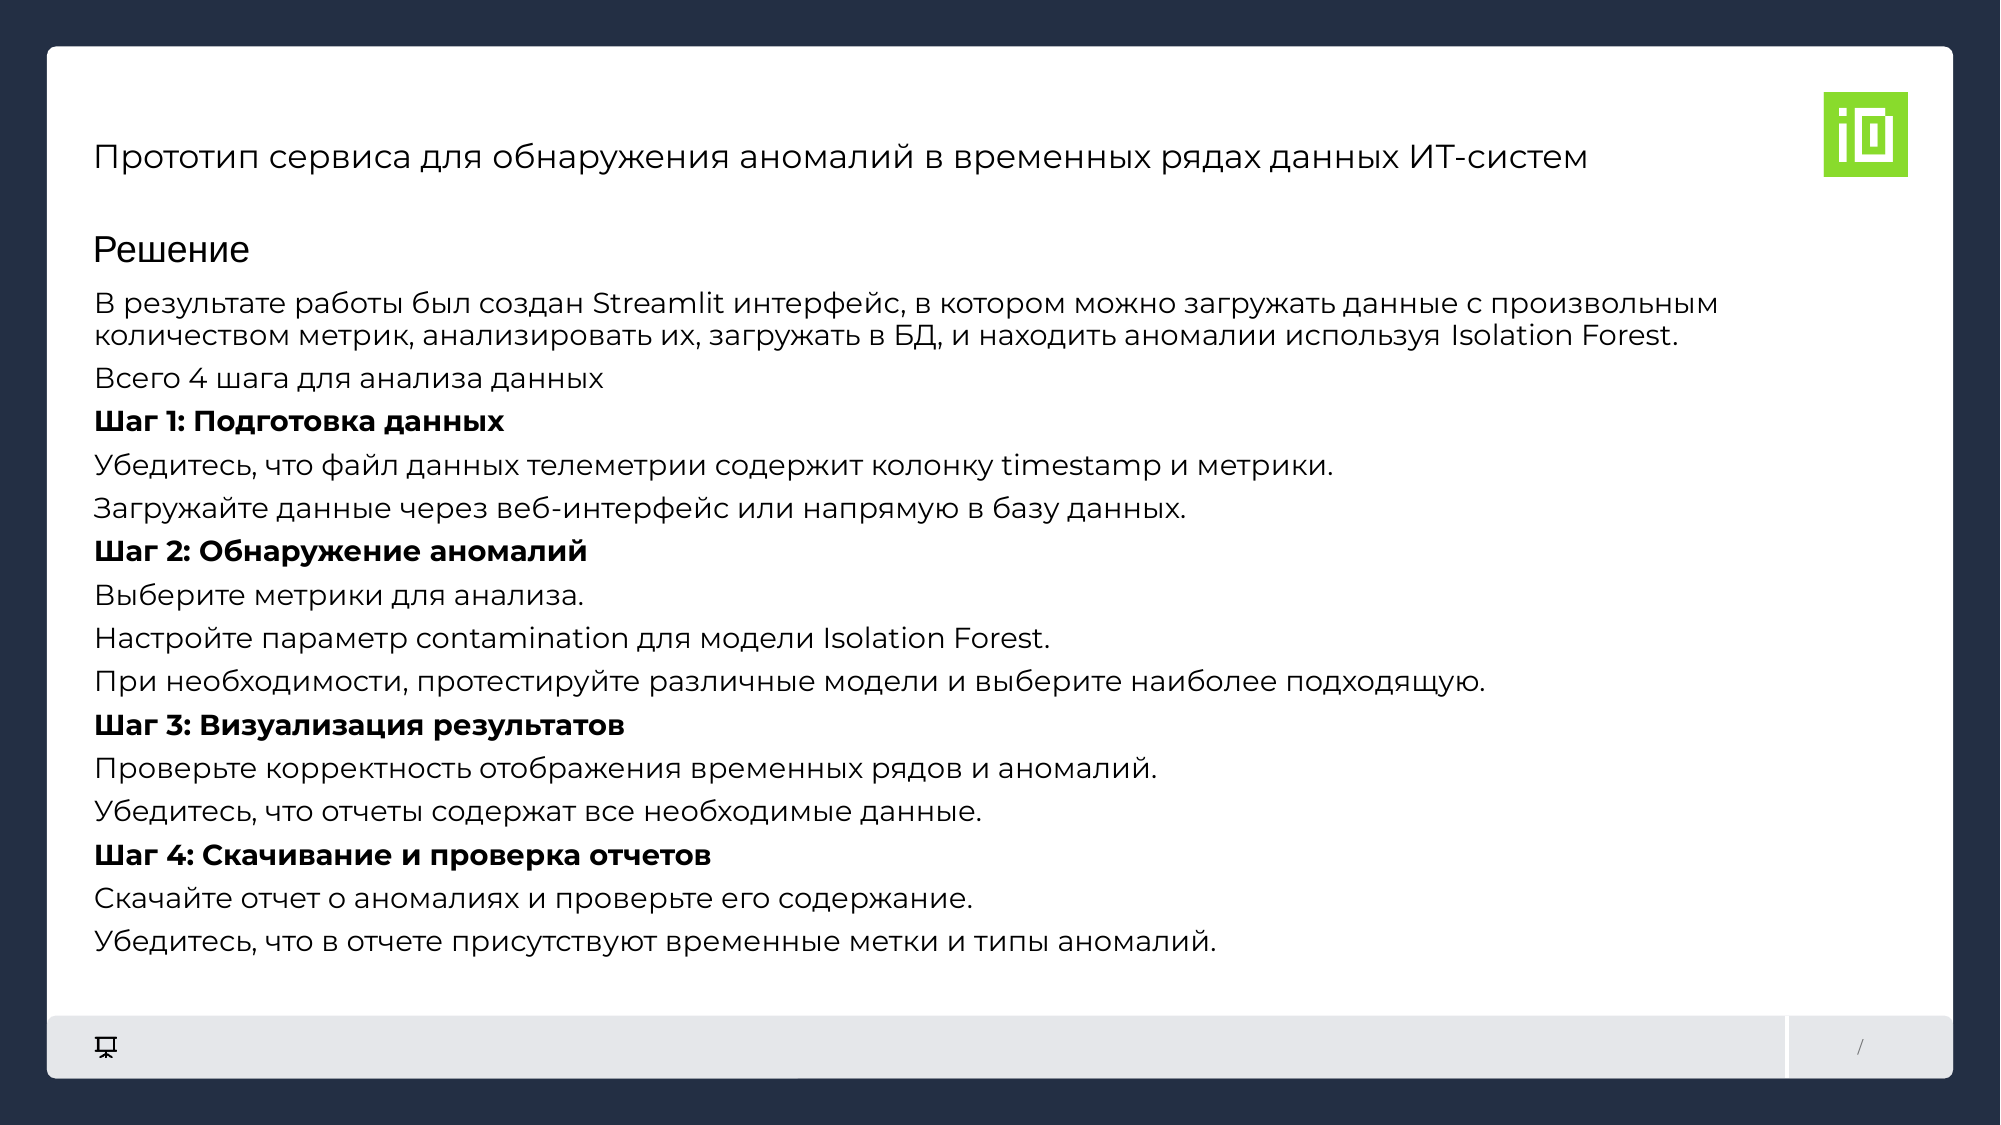

# Прототип сервиса для обнаружения аномалий в временных рядах данных ИТ-систем
Решение
В результате работы был создан Streamlit интерфейс, в котором можно загружать данные с произвольным количеством метрик, анализировать их, загружать в БД, и находить аномалии используя Isolation Forest.
Всего 4 шага для анализа данных
Шаг 1: Подготовка данных
Убедитесь, что файл данных телеметрии содержит колонку timestamp и метрики.
Загружайте данные через веб-интерфейс или напрямую в базу данных.
Шаг 2: Обнаружение аномалий
Выберите метрики для анализа.
Настройте параметр contamination для модели Isolation Forest.
При необходимости, протестируйте различные модели и выберите наиболее подходящую.
Шаг 3: Визуализация результатов
Проверьте корректность отображения временных рядов и аномалий.
Убедитесь, что отчеты содержат все необходимые данные.
Шаг 4: Скачивание и проверка отчетов
Скачайте отчет о аномалиях и проверьте его содержание.
Убедитесь, что в отчете присутствуют временные метки и типы аномалий.